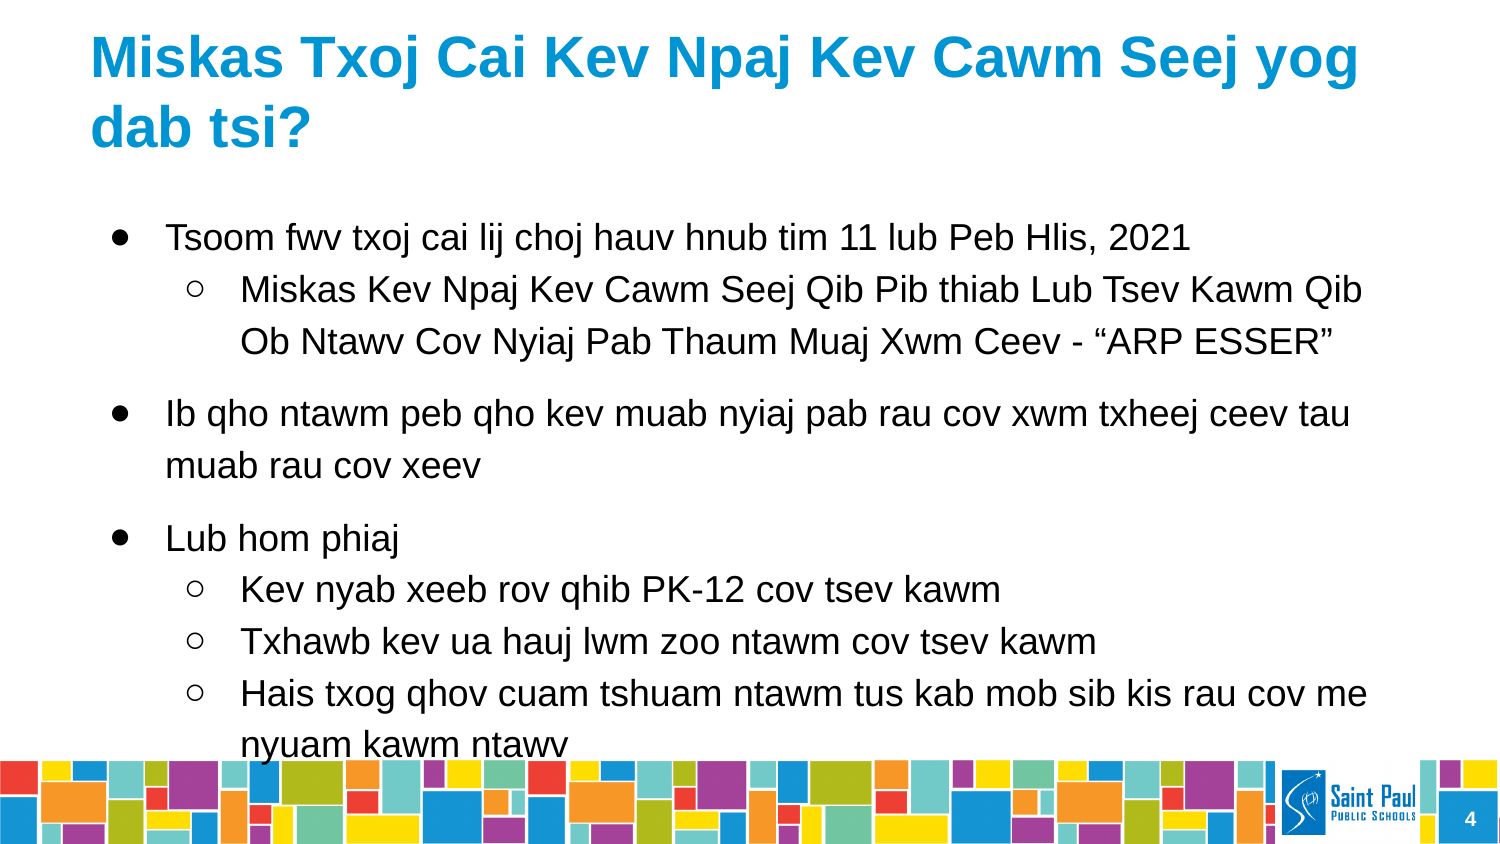

# Miskas Txoj Cai Kev Npaj Kev Cawm Seej yog dab tsi?
Tsoom fwv txoj cai lij choj hauv hnub tim 11 lub Peb Hlis, 2021
Miskas Kev Npaj Kev Cawm Seej Qib Pib thiab Lub Tsev Kawm Qib Ob Ntawv Cov Nyiaj Pab Thaum Muaj Xwm Ceev - “ARP ESSER”
Ib qho ntawm peb qho kev muab nyiaj pab rau cov xwm txheej ceev tau muab rau cov xeev
Lub hom phiaj
Kev nyab xeeb rov qhib PK-12 cov tsev kawm
Txhawb kev ua hauj lwm zoo ntawm cov tsev kawm
Hais txog qhov cuam tshuam ntawm tus kab mob sib kis rau cov me nyuam kawm ntawv